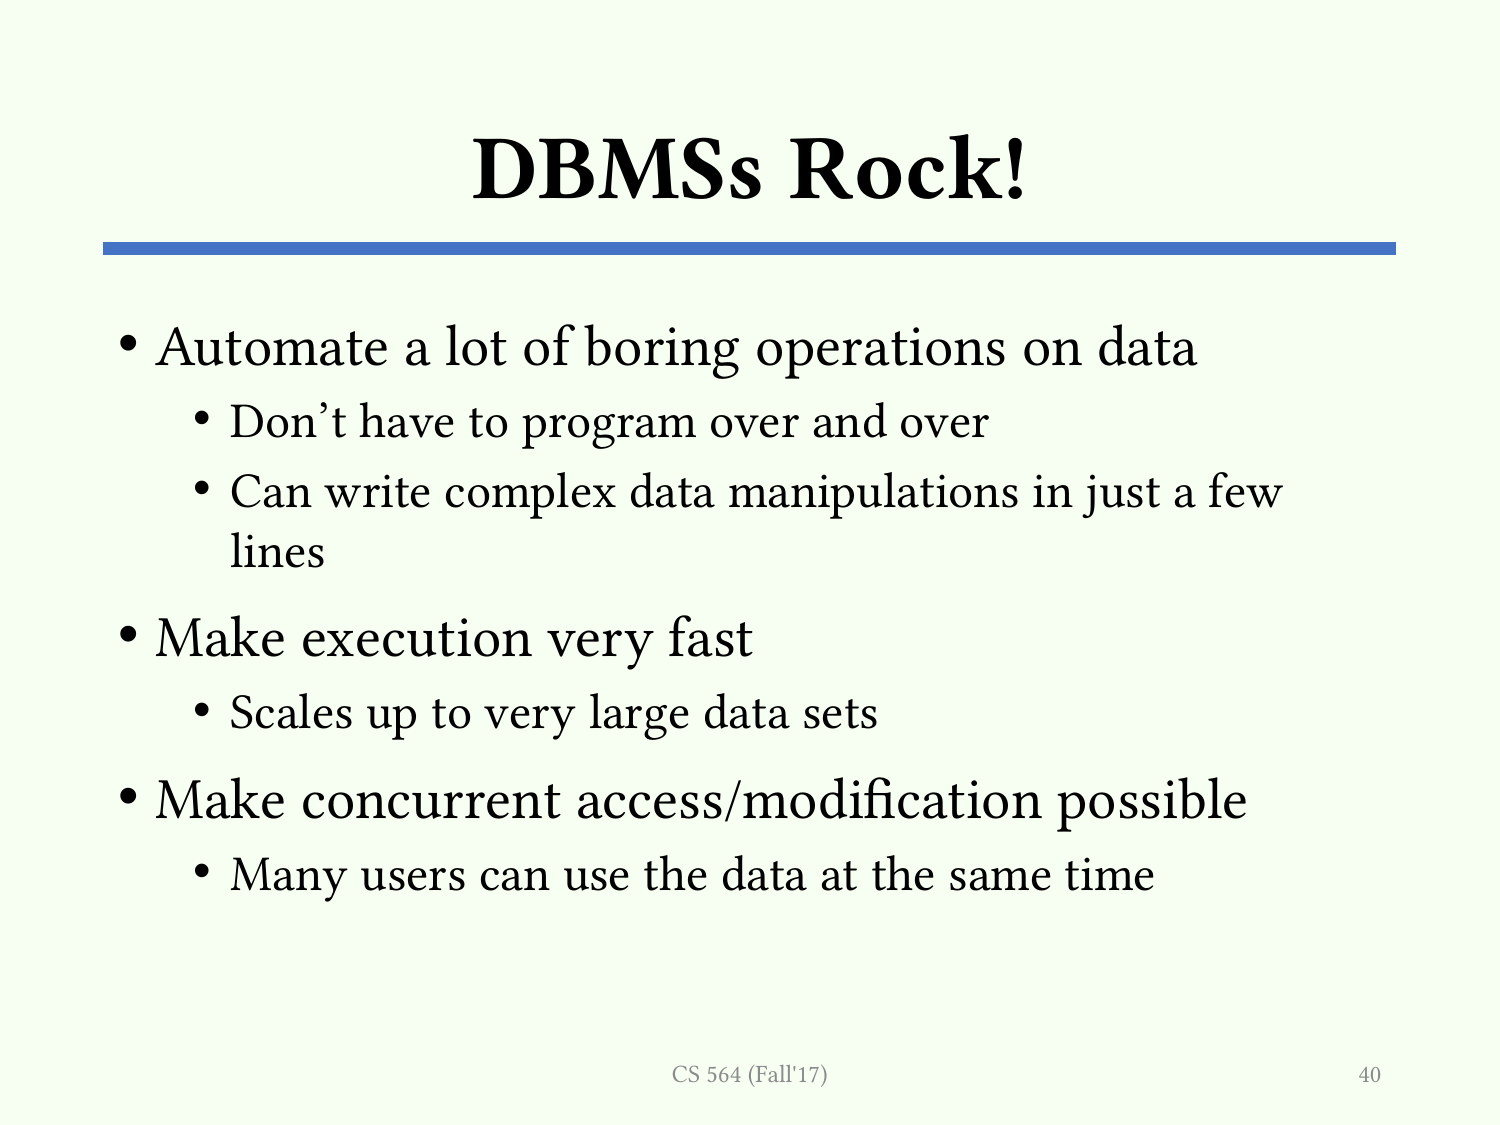

# DBMSs Rock!
Automate a lot of boring operations on data
Don’t have to program over and over
Can write complex data manipulations in just a few lines
Make execution very fast
Scales up to very large data sets
Make concurrent access/modification possible
Many users can use the data at the same time
CS 564 (Fall'17)
40